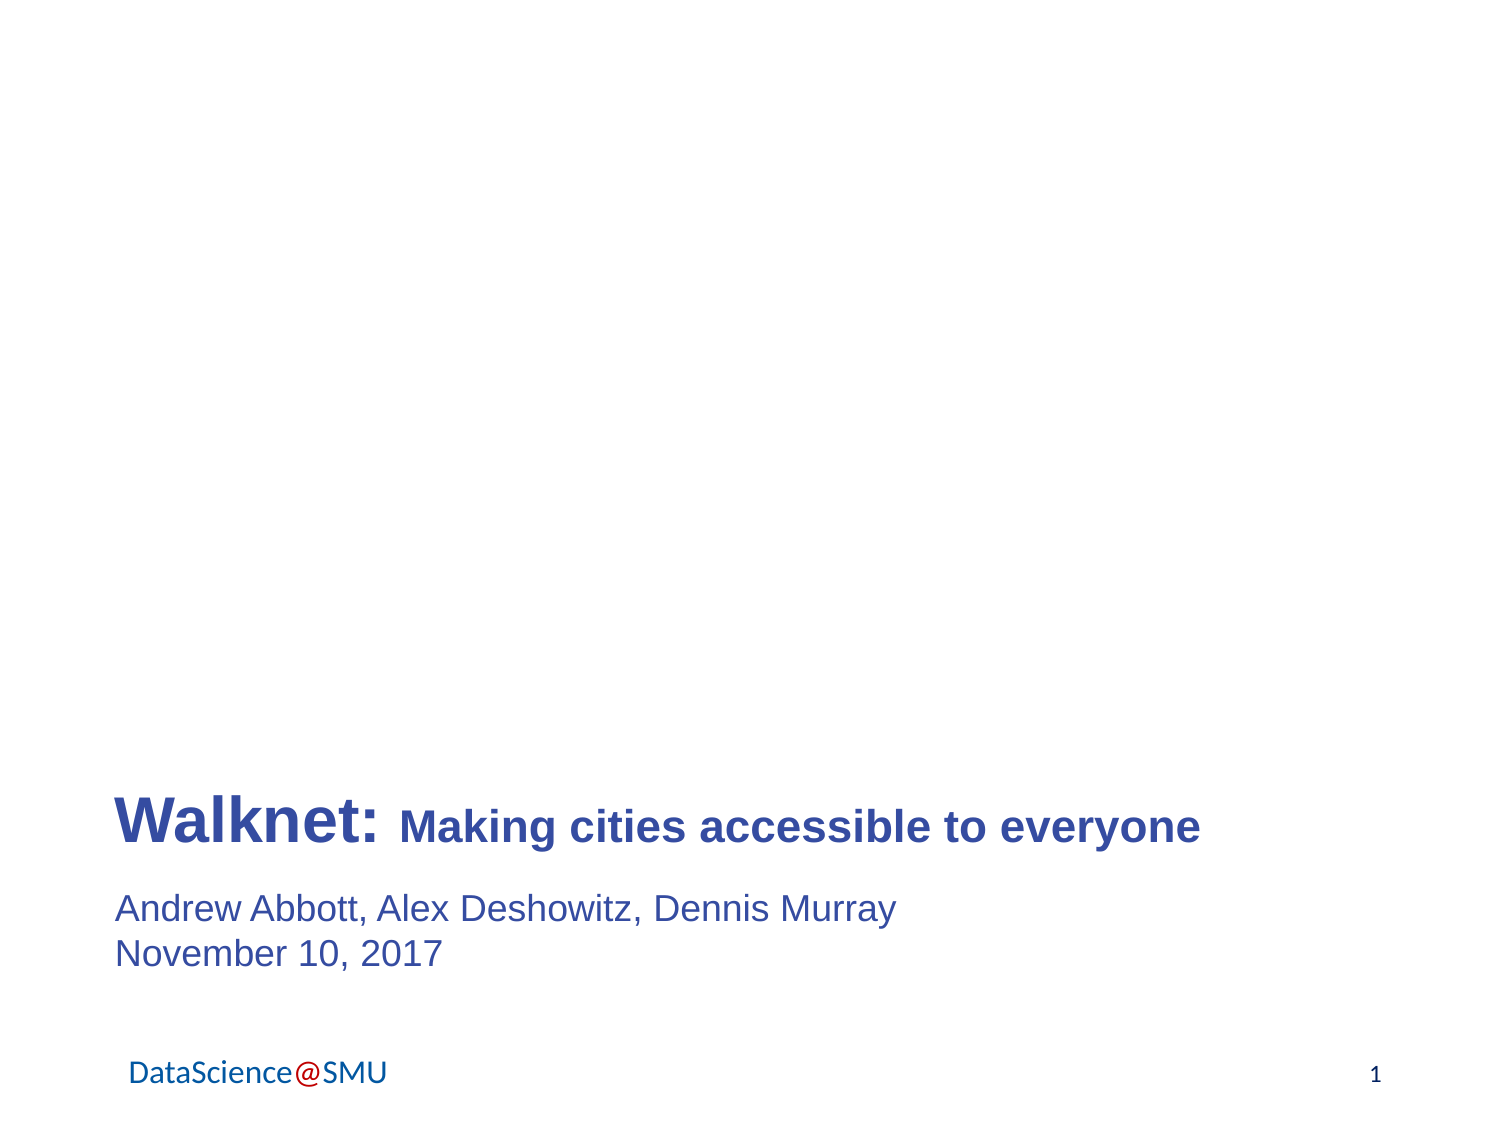

# Walknet: Making cities accessible to everyone
Andrew Abbott, Alex Deshowitz, Dennis Murray
November 10, 2017
1